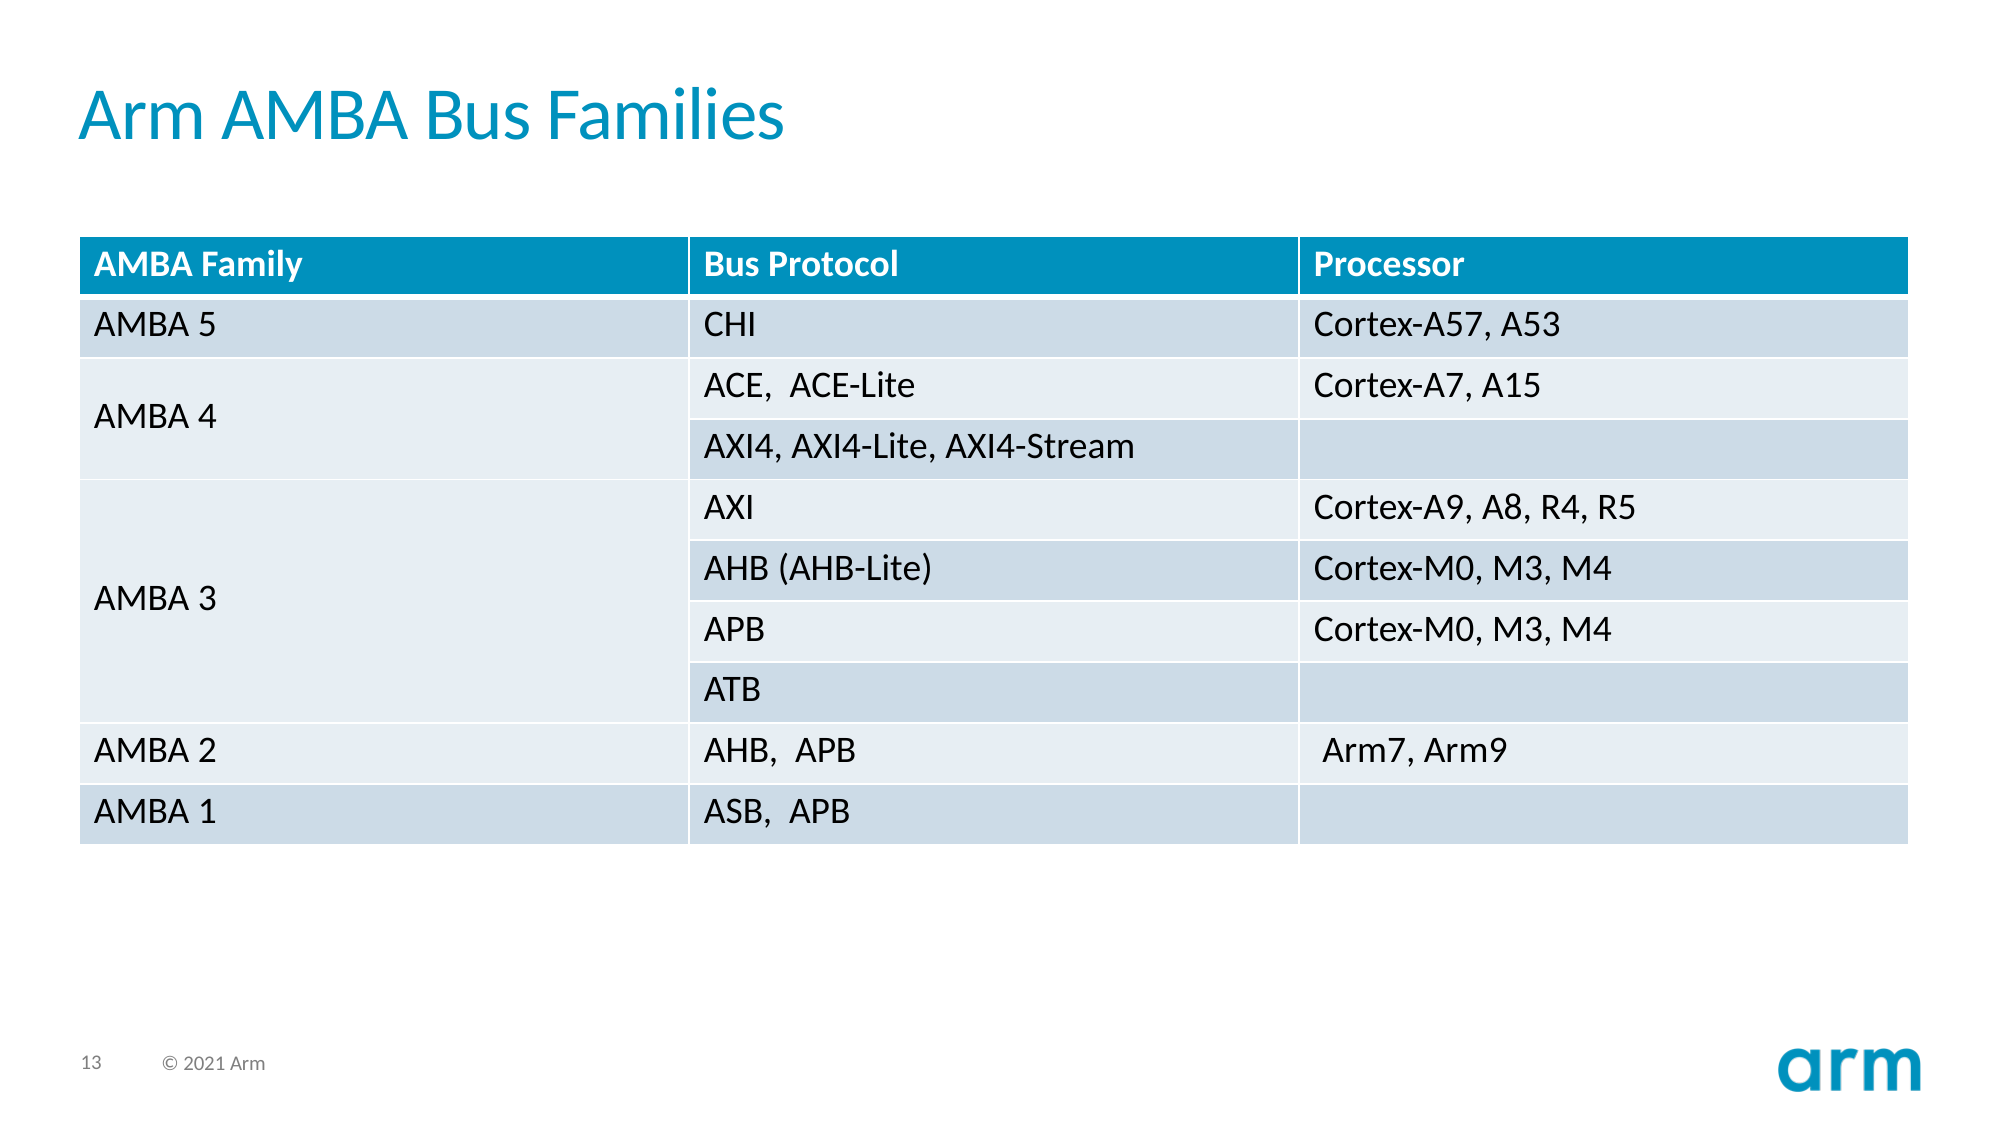

# Arm AMBA Bus Families
| AMBA Family | Bus Protocol | Processor |
| --- | --- | --- |
| AMBA 5 | CHI | Cortex-A57, A53 |
| AMBA 4 | ACE, ACE-Lite | Cortex-A7, A15 |
|  | AXI4, AXI4-Lite, AXI4-Stream |  |
| AMBA 3 | AXI | Cortex-A9, A8, R4, R5 |
|  | AHB (AHB-Lite) | Cortex-M0, M3, M4 |
|  | APB | Cortex-M0, M3, M4 |
|  | ATB |  |
| AMBA 2 | AHB, APB | Arm7, Arm9 |
| AMBA 1 | ASB, APB |  |